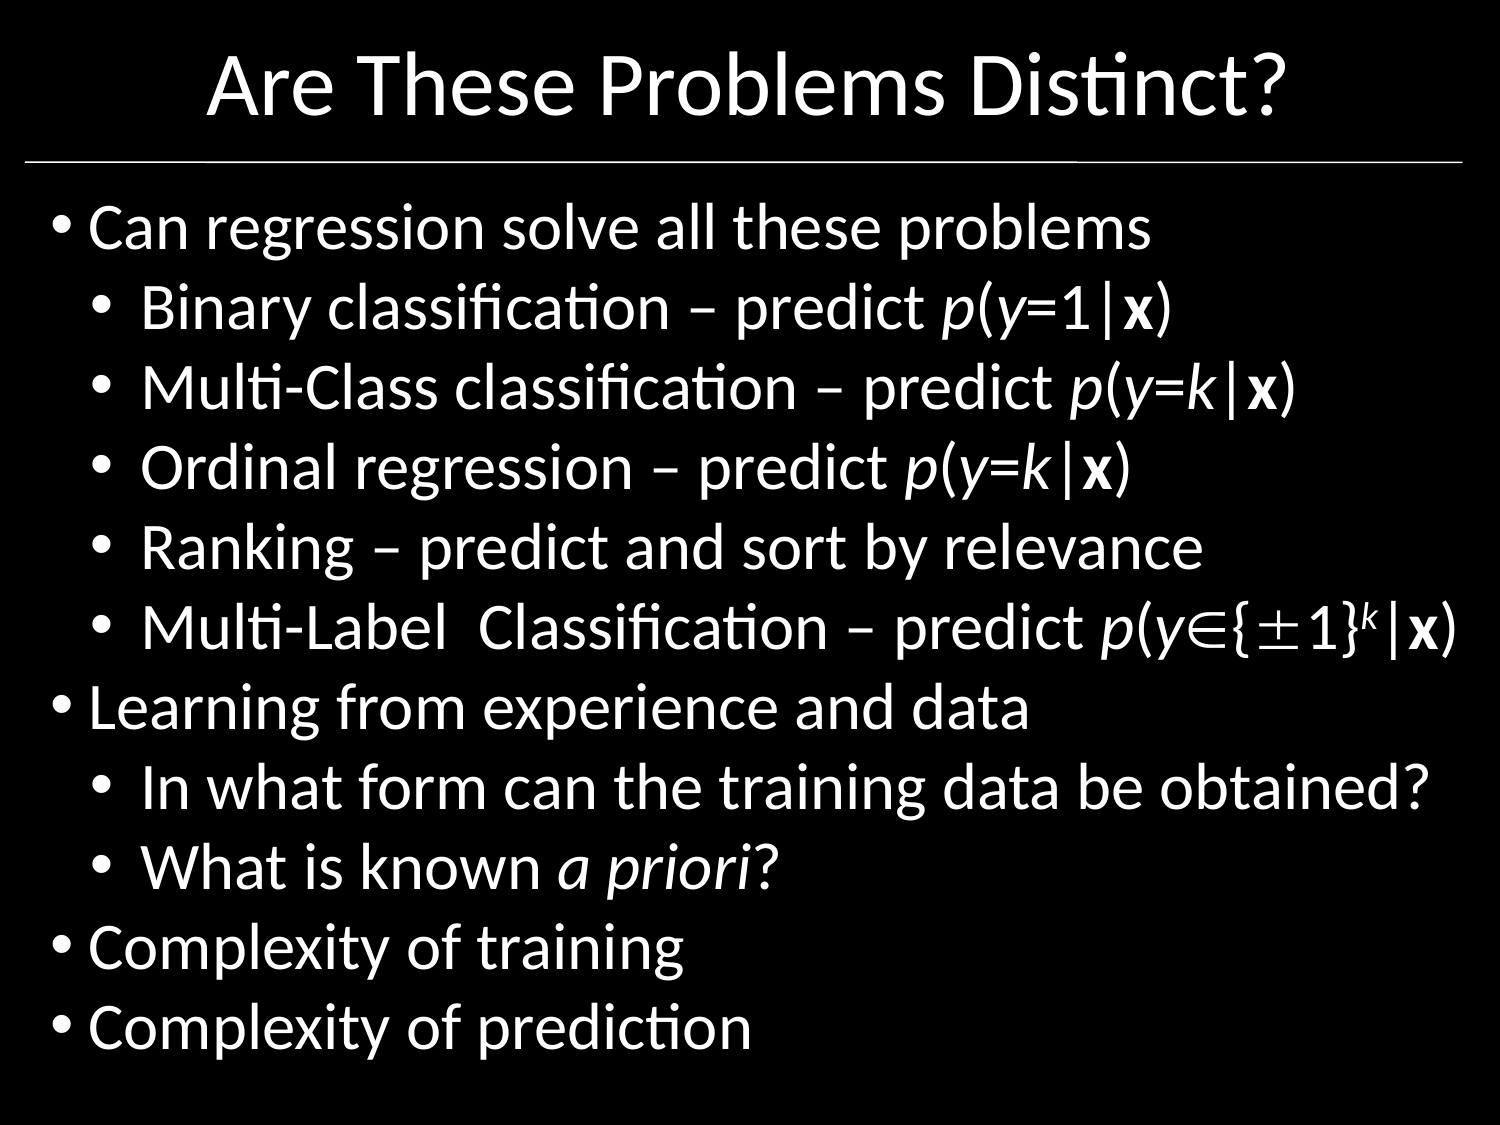

# Are These Problems Distinct?

 Can regression solve all these problems
 Binary classification – predict p(y=1|x)
 Multi-Class classification – predict p(y=k|x)
 Ordinal regression – predict p(y=k|x)
 Ranking – predict and sort by relevance
 Multi-Label  Classification – predict p(y∈{±1}k|x)
 Learning from experience and data
 In what form can the training data be obtained?
 What is known a priori?
 Complexity of training
 Complexity of prediction